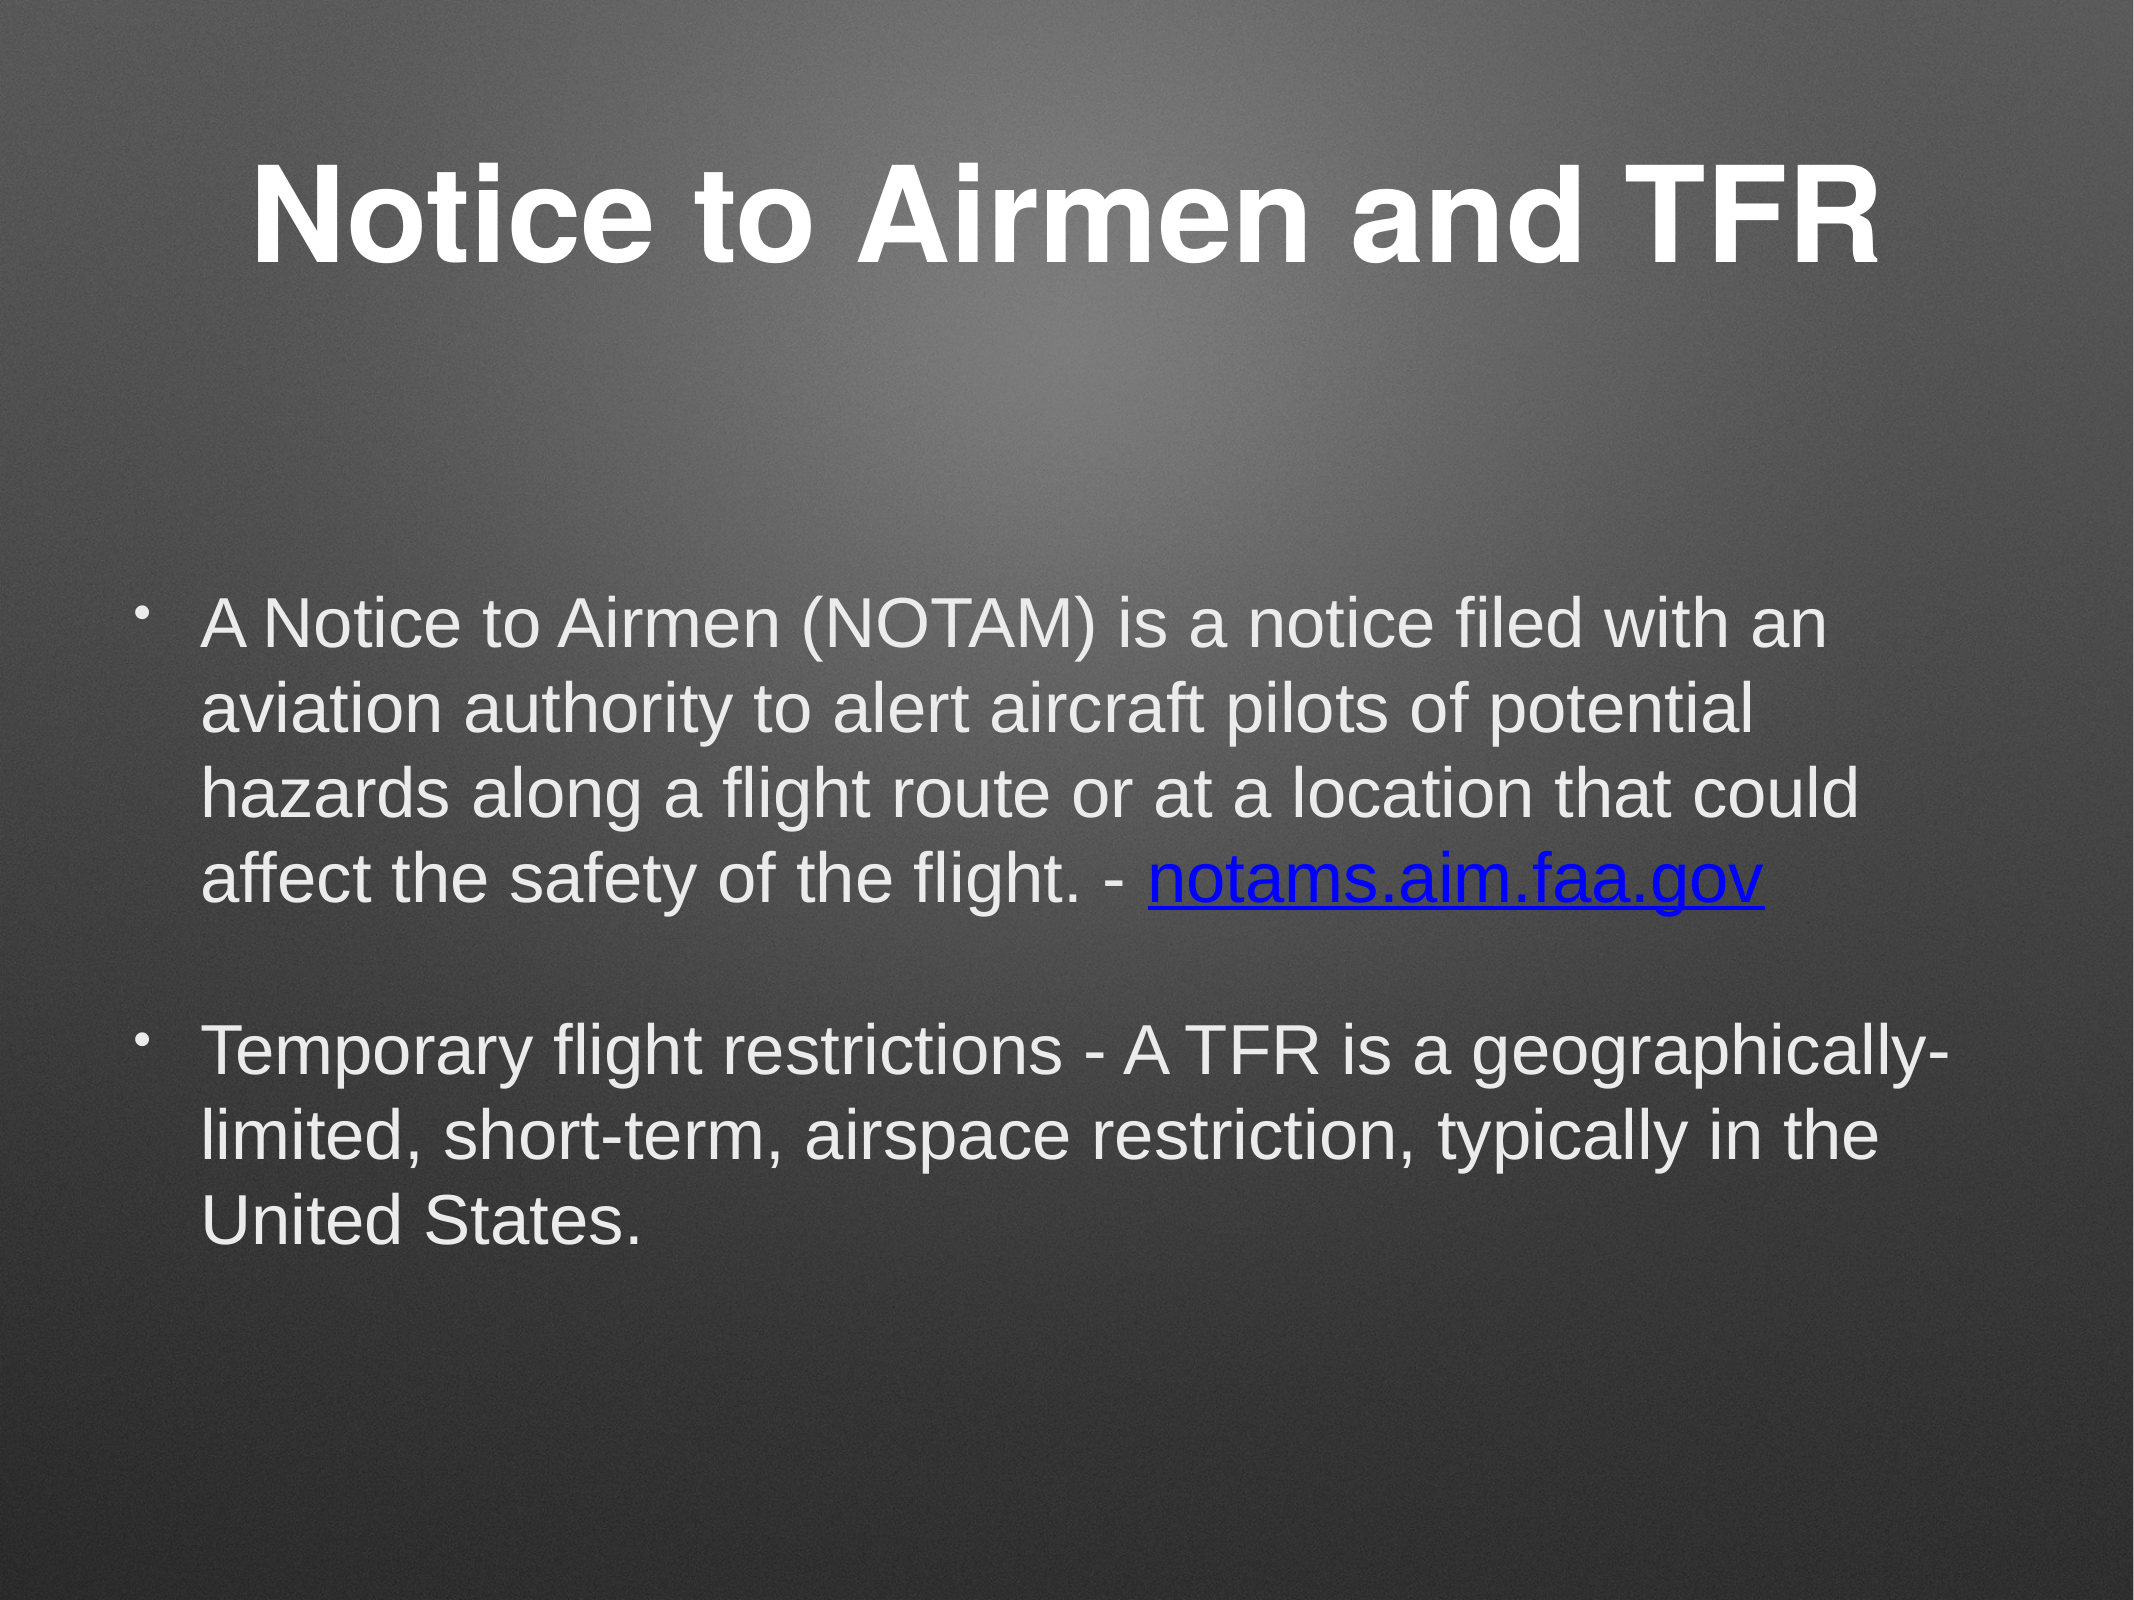

# Notice to Airmen and TFR
A Notice to Airmen (NOTAM) is a notice filed with an aviation authority to alert aircraft pilots of potential hazards along a flight route or at a location that could affect the safety of the flight. - notams.aim.faa.gov
Temporary flight restrictions - A TFR is a geographically-limited, short-term, airspace restriction, typically in the United States.